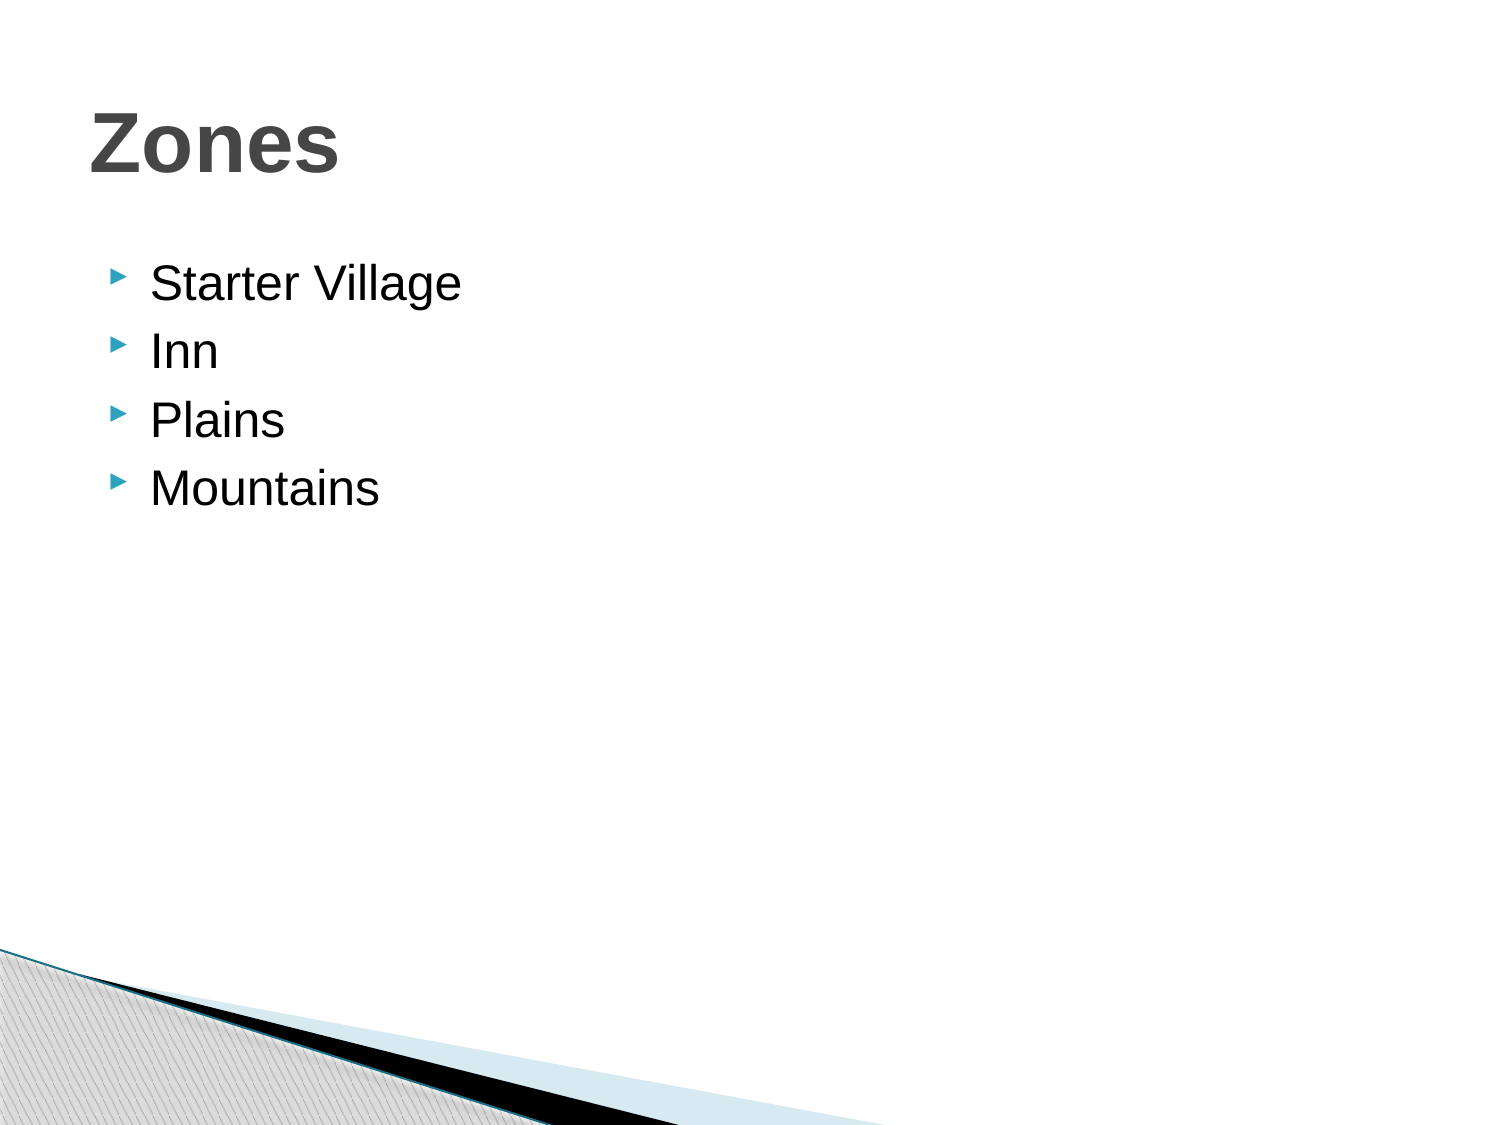

# Zones
Starter Village
Inn
Plains
Mountains